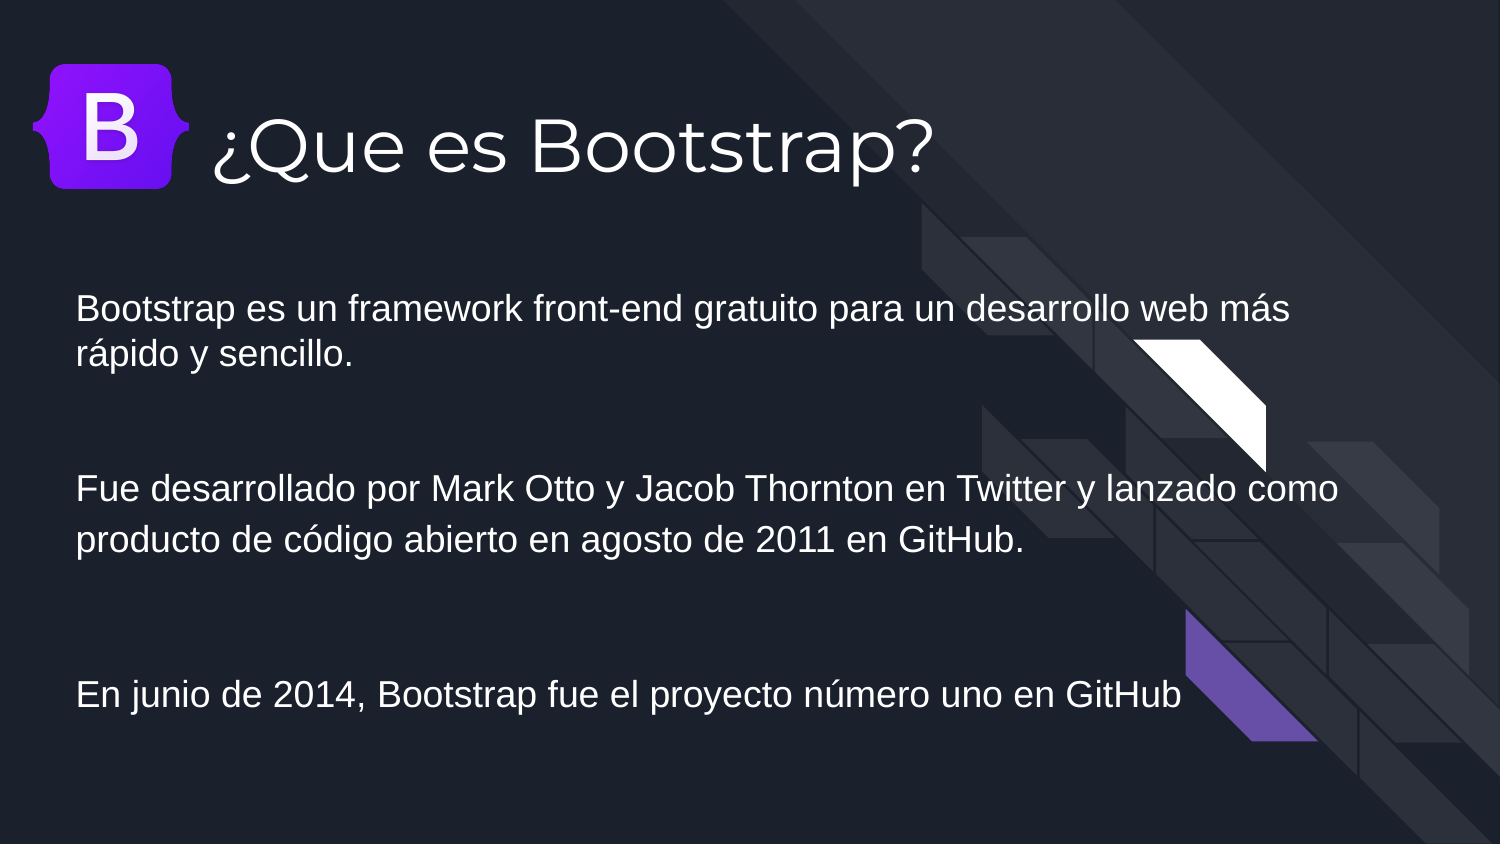

# ¿Que es Bootstrap?
Bootstrap es un framework front-end gratuito para un desarrollo web más rápido y sencillo.

Fue desarrollado por Mark Otto y Jacob Thornton en Twitter y lanzado como producto de código abierto en agosto de 2011 en GitHub.

En junio de 2014, Bootstrap fue el proyecto número uno en GitHub